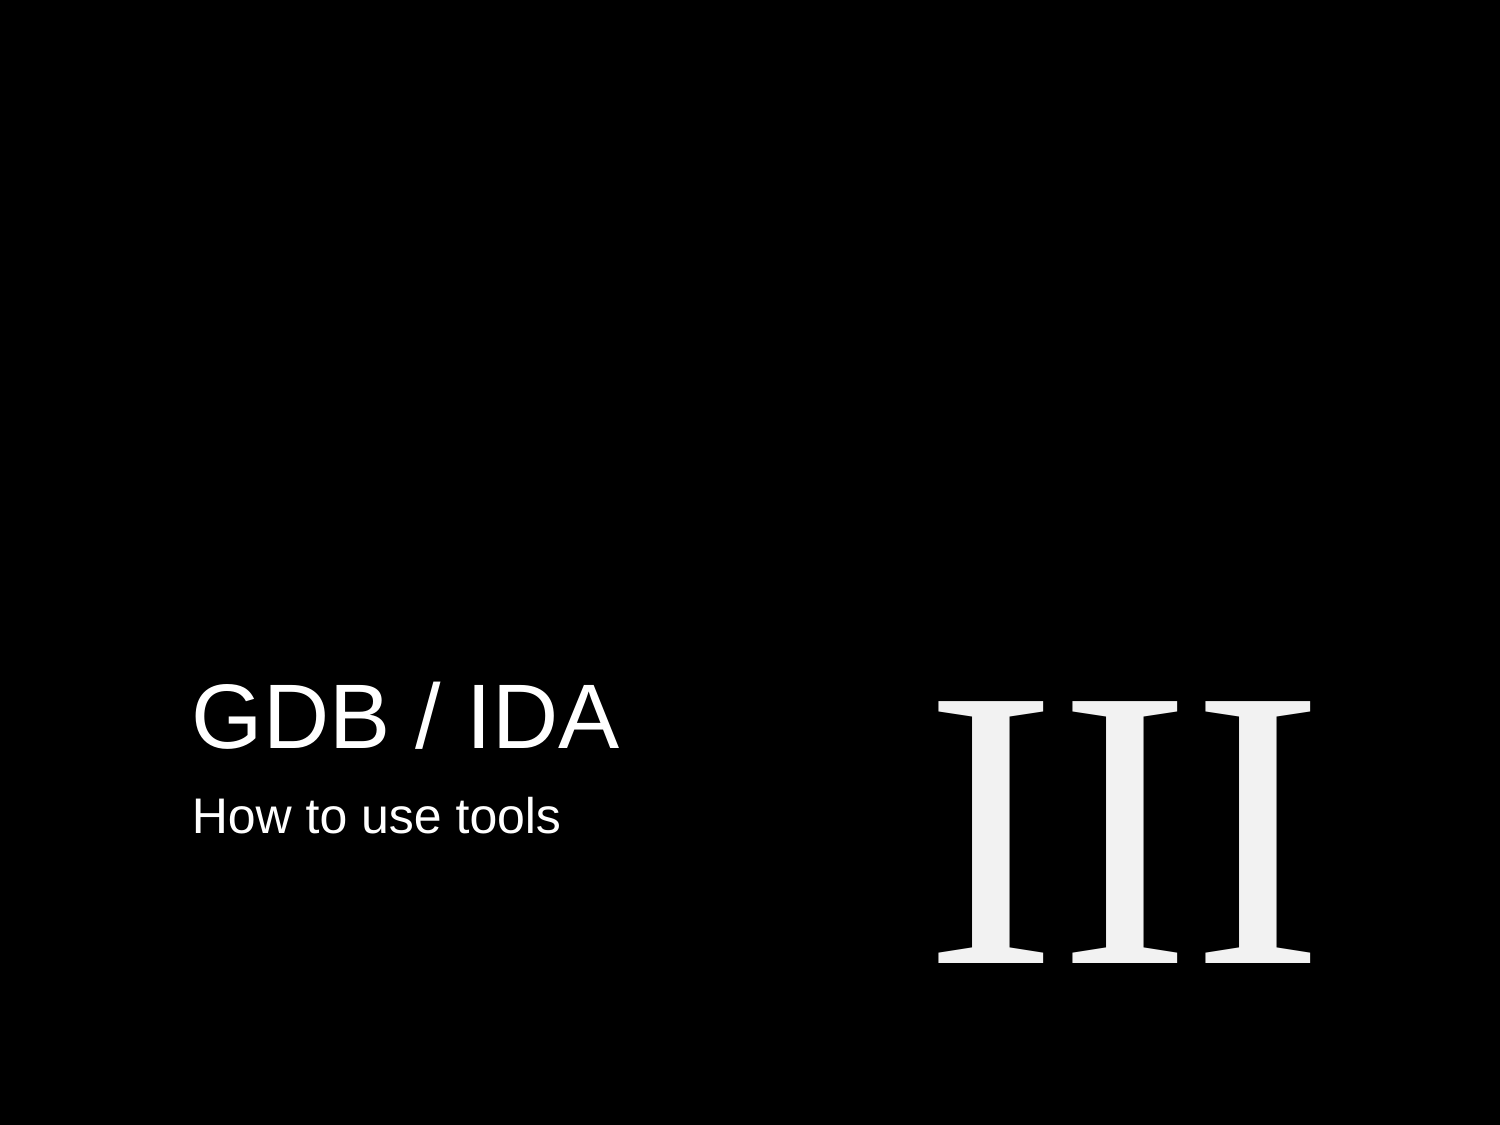

III
GDB / IDA
How to use tools